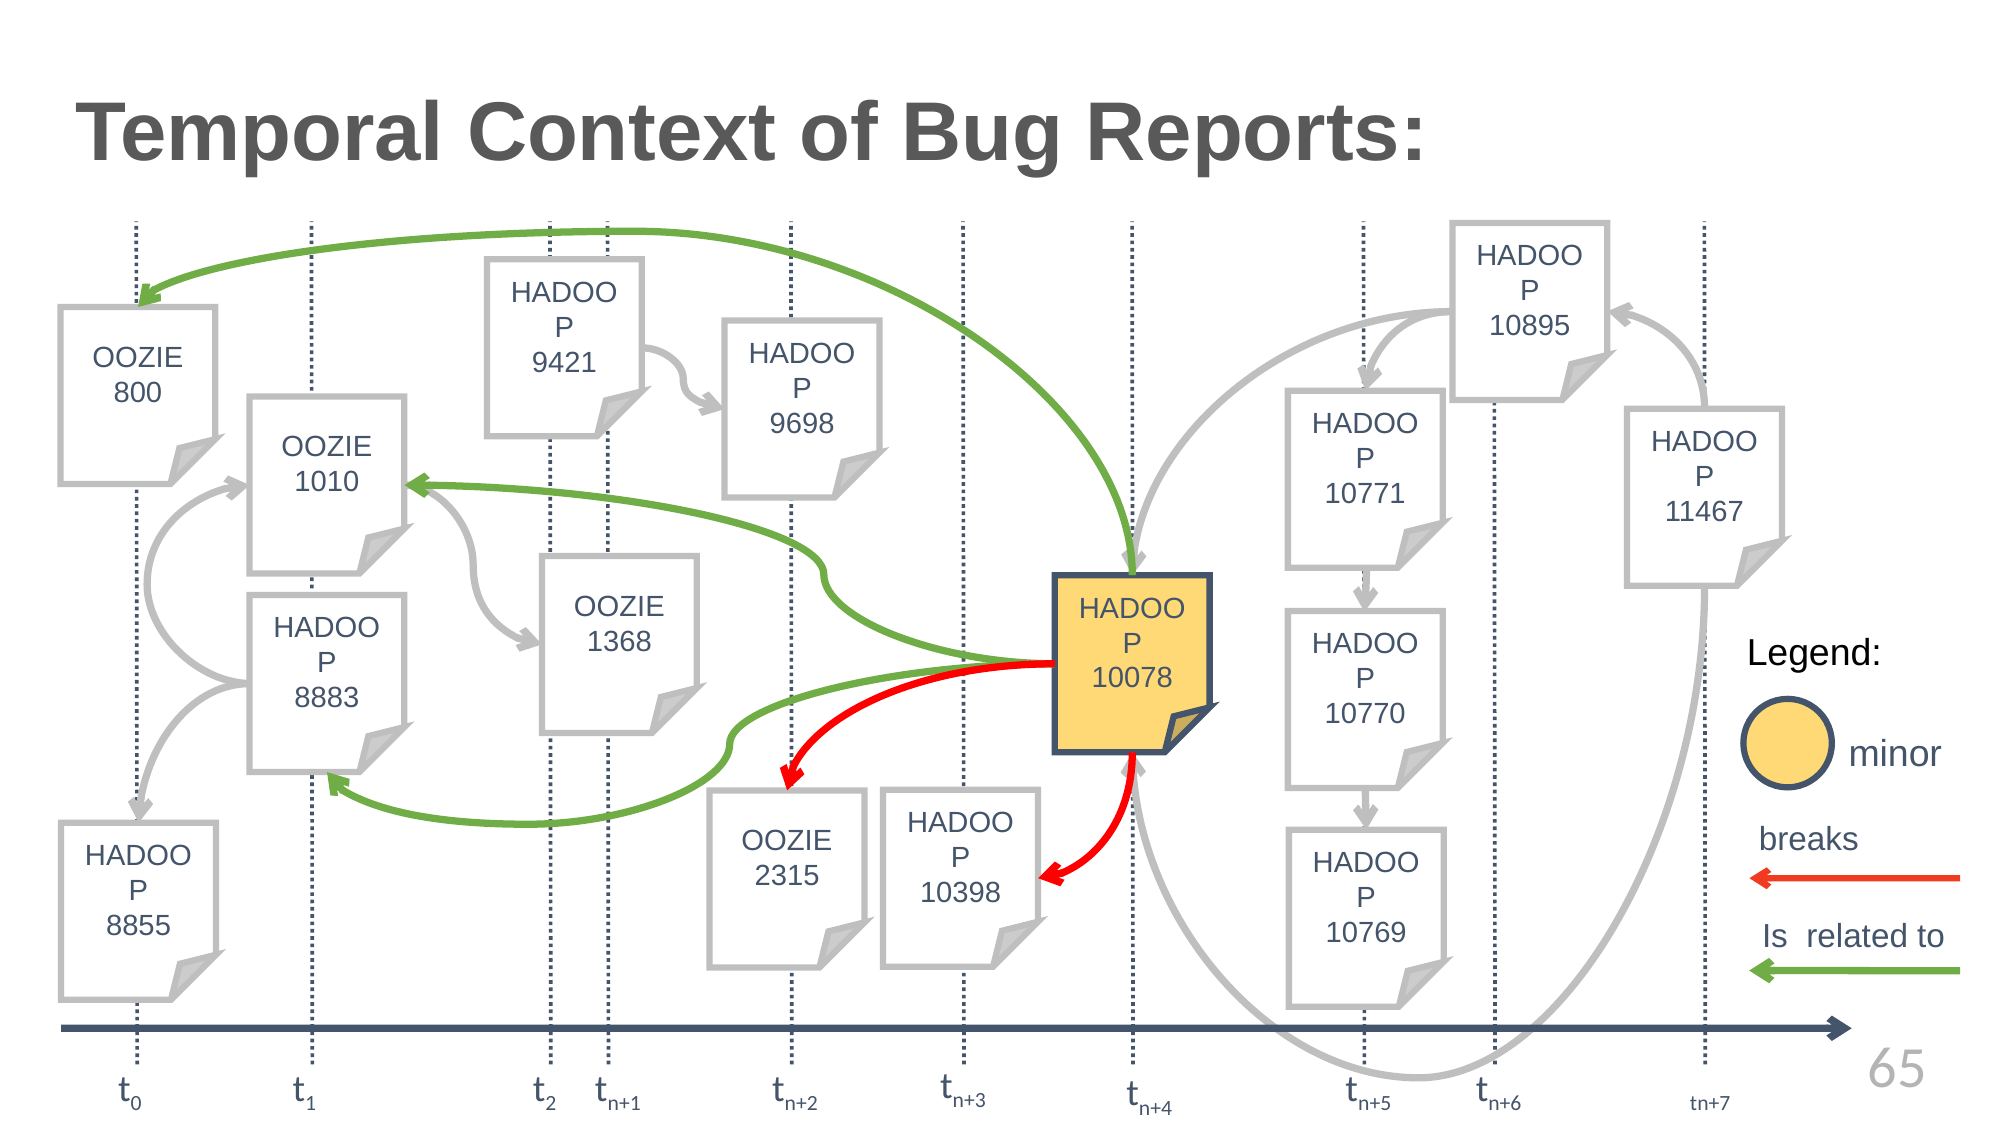

Temporal Context of Bug Reports:

HADOOP
10895
HADOOP
9421
OOZIE
800

HADOOP
9698

HADOOP
10771
OOZIE
1010
HADOOP
11467

OOZIE
1368
HADOOP
10078

HADOOP
8883
HADOOP
10770
Legend:

minor

HADOOP
10398
OOZIE
2315

breaks
HADOOP
8855
HADOOP
10769

Is  related to

65
tn+3
t0
t1
t2
tn+1
tn+2
tn+5
tn+6
tn+7
tn+4